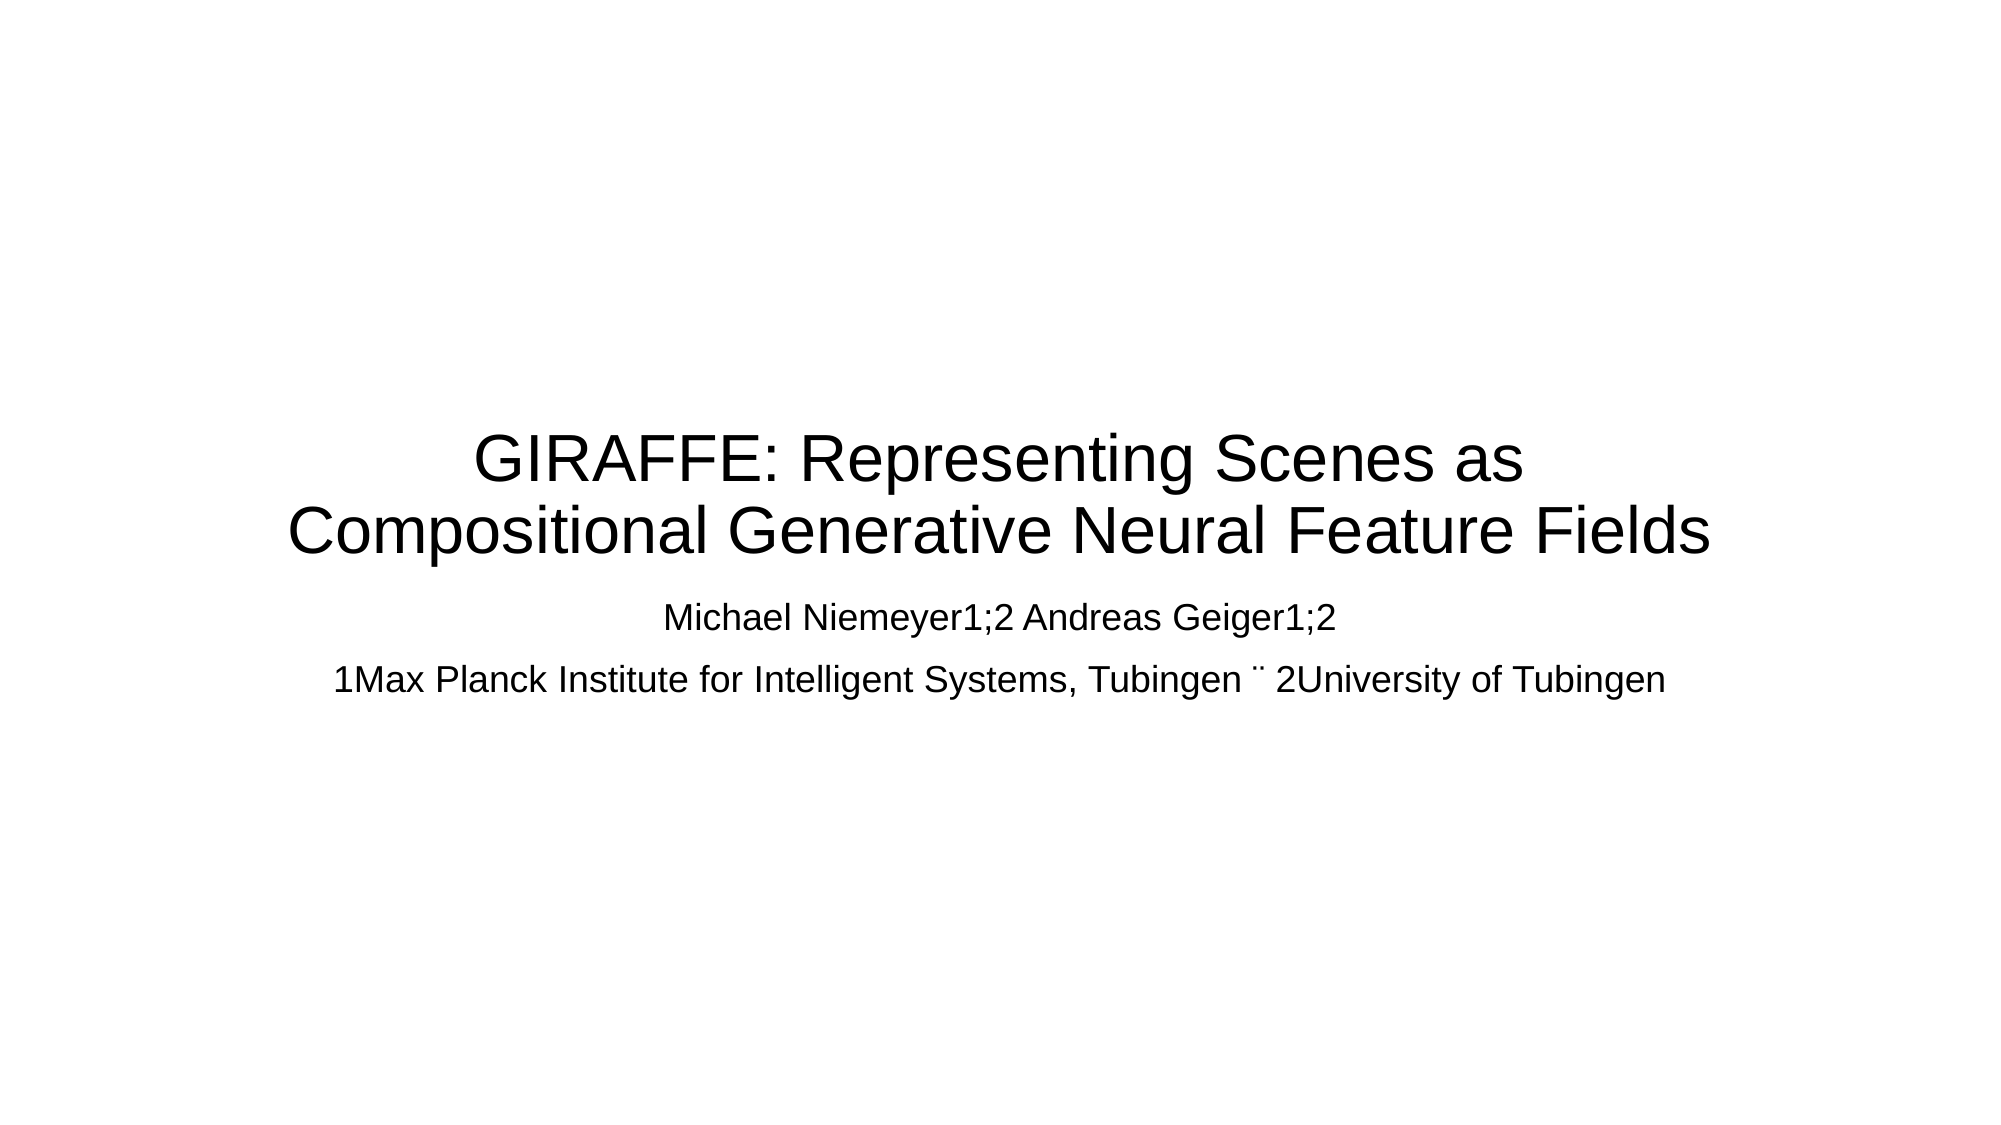

# GIRAFFE: Representing Scenes as Compositional Generative Neural Feature Fields
Michael Niemeyer1;2 Andreas Geiger1;2
1Max Planck Institute for Intelligent Systems, Tubingen ¨ 2University of Tubingen